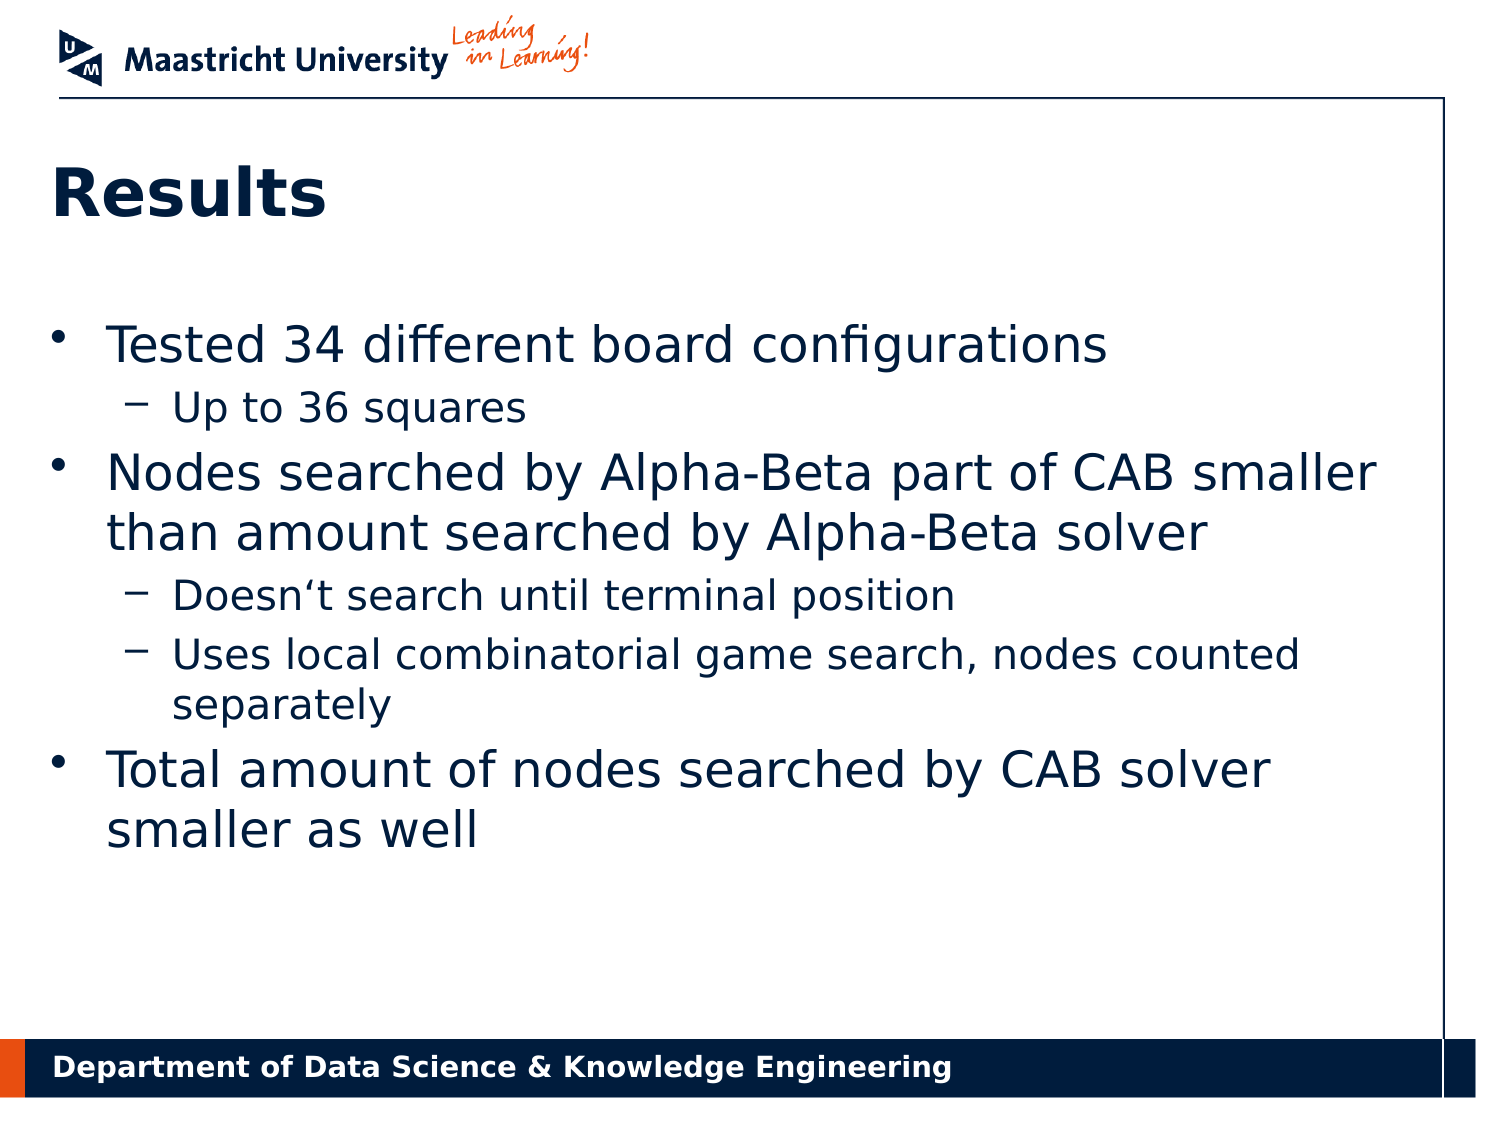

# Results
Tested 34 different board configurations
Up to 36 squares
Nodes searched by Alpha-Beta part of CAB smaller than amount searched by Alpha-Beta solver
Doesn‘t search until terminal position
Uses local combinatorial game search, nodes counted separately
Total amount of nodes searched by CAB solver smaller as well